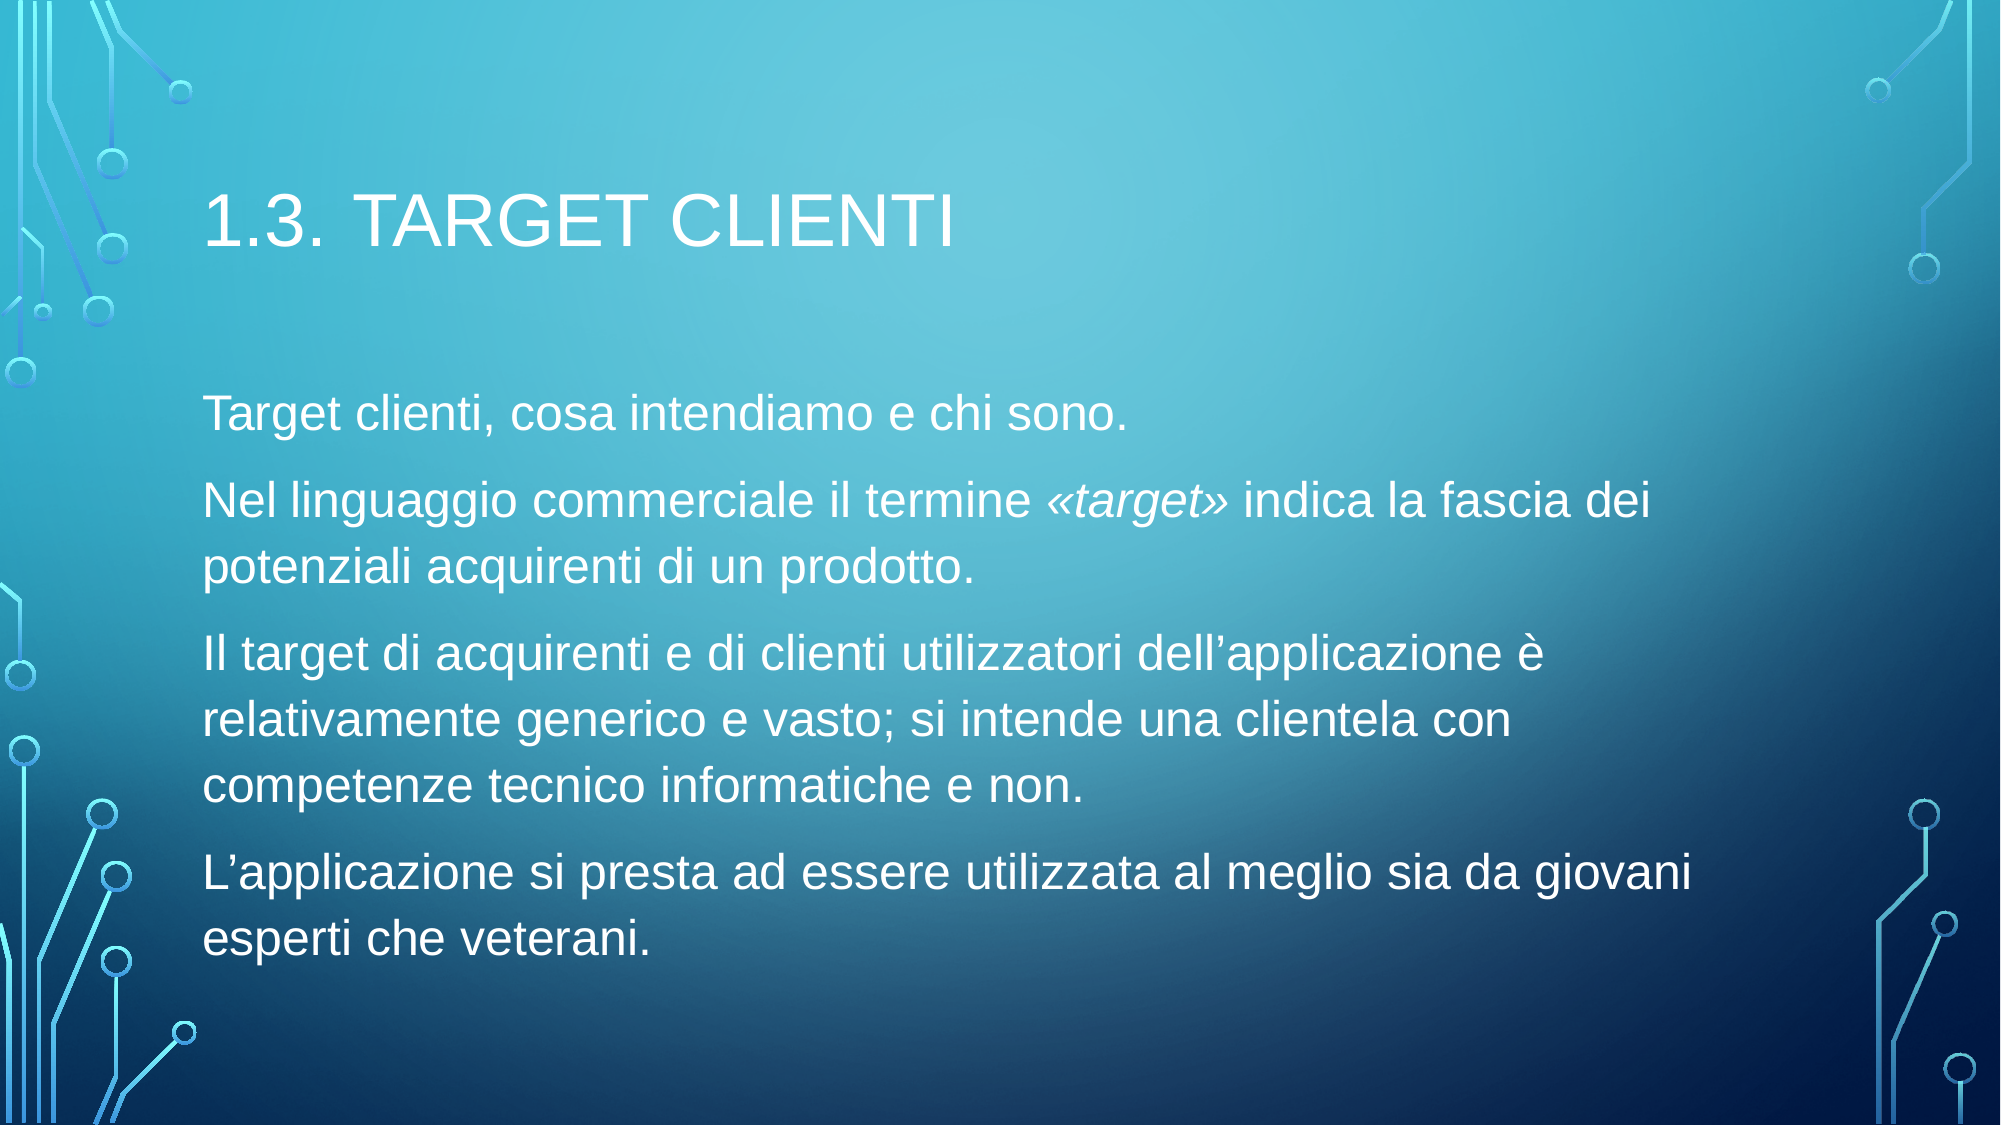

# 1.3.	TARGET CLIENTI

Target clienti, cosa intendiamo e chi sono.
Nel linguaggio commerciale il termine «target» indica la fascia dei potenziali acquirenti di un prodotto.
Il target di acquirenti e di clienti utilizzatori dell’applicazione è relativamente generico e vasto; si intende una clientela con competenze tecnico informatiche e non.
L’applicazione si presta ad essere utilizzata al meglio sia da giovani esperti che veterani.